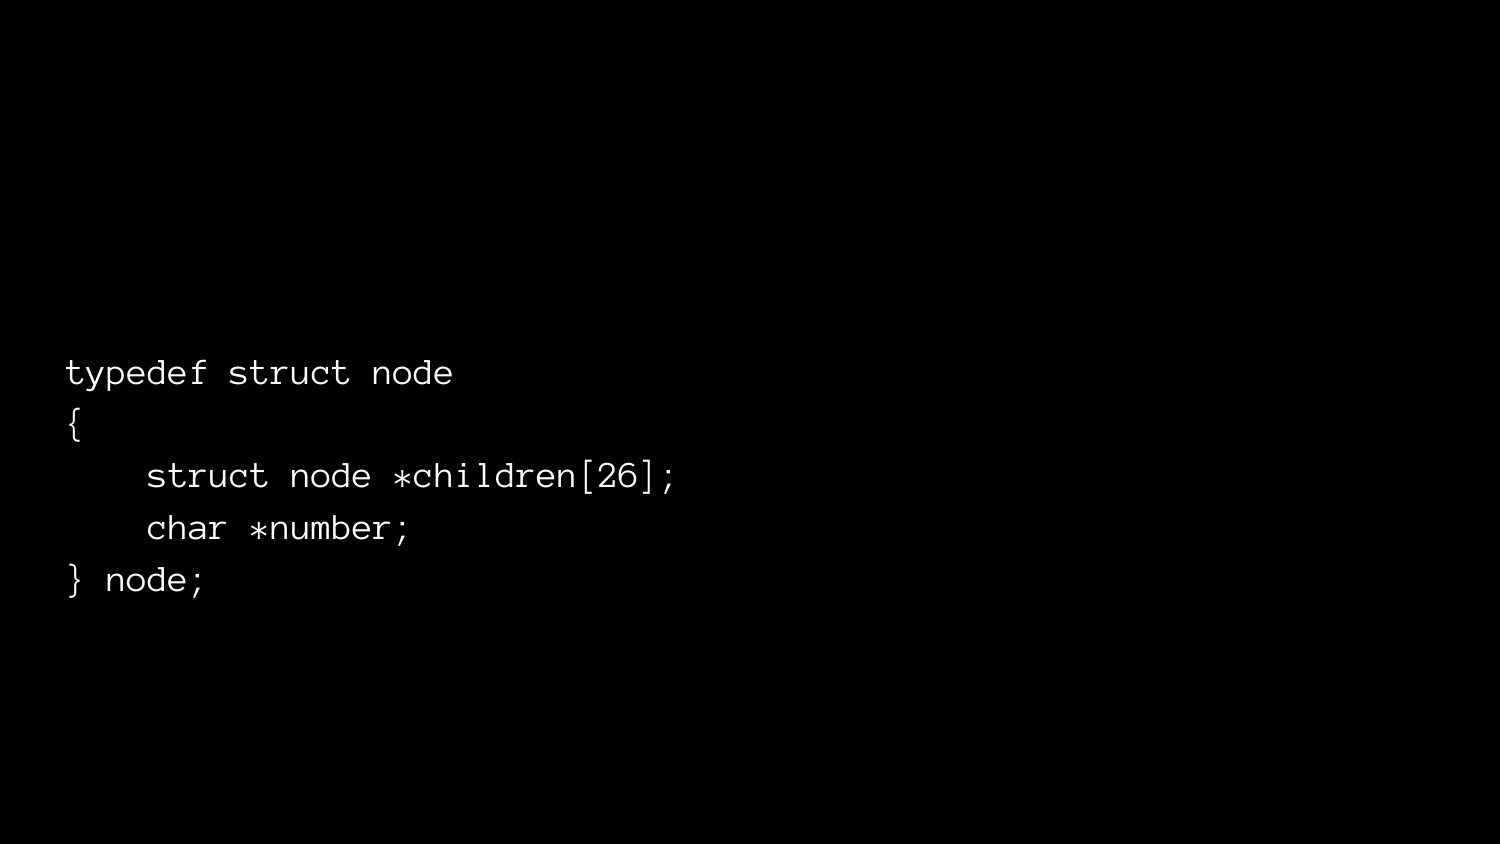

typedef struct node
{
    struct node *children[26];
    char *number;
} node;